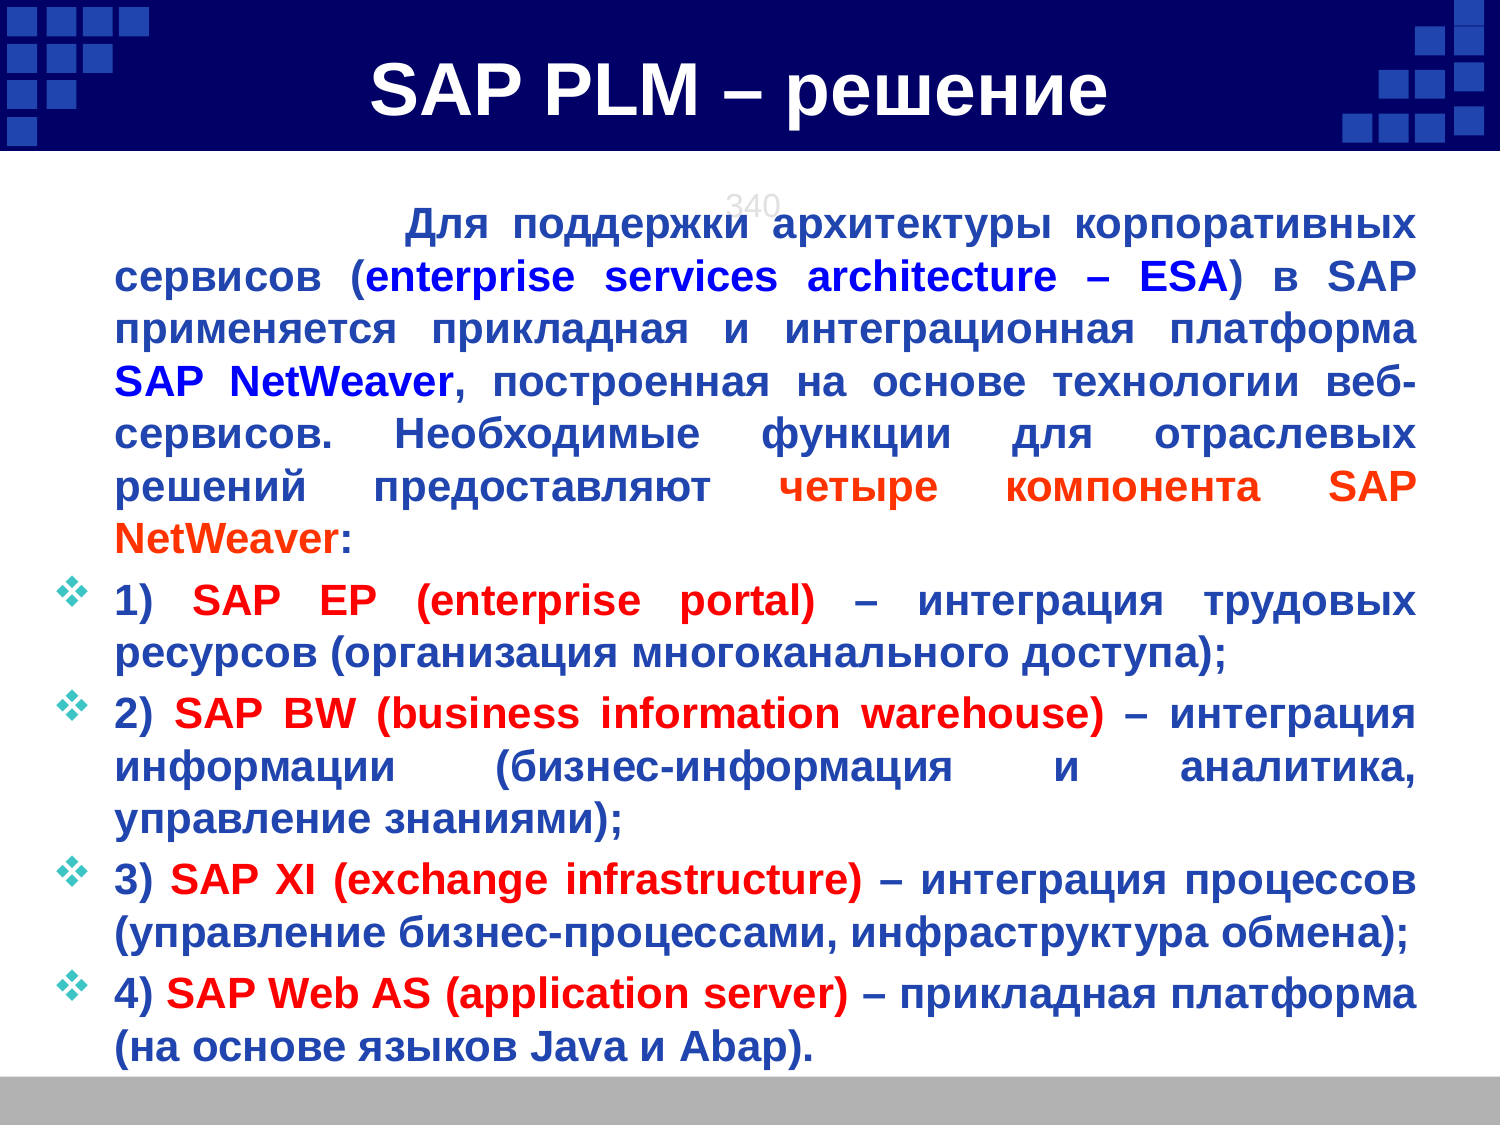

SAP PLM – решение
340
                Для поддержки архитектуры корпоративных сервисов (enterprise services architecture – ESA) в SAP применяется прикладная и интеграционная платформа SAP NetWeaver, построенная на основе технологии веб-сервисов. Необходимые функции для отраслевых решений предоставляют четыре компонента SAP NetWeaver:
1) SAP EP (enterprise portal) – интеграция трудовых ресурсов (организация многоканального доступа);
2) SAP BW (business information warehouse) – интеграция информации (бизнес-информация и аналитика, управление знаниями);
3) SAP XI (exchange infrastructure) – интеграция процессов (управление бизнес-процессами, инфраструктура обмена);
4) SAP Web AS (application server) – прикладная платформа (на основе языков Java и Abap).